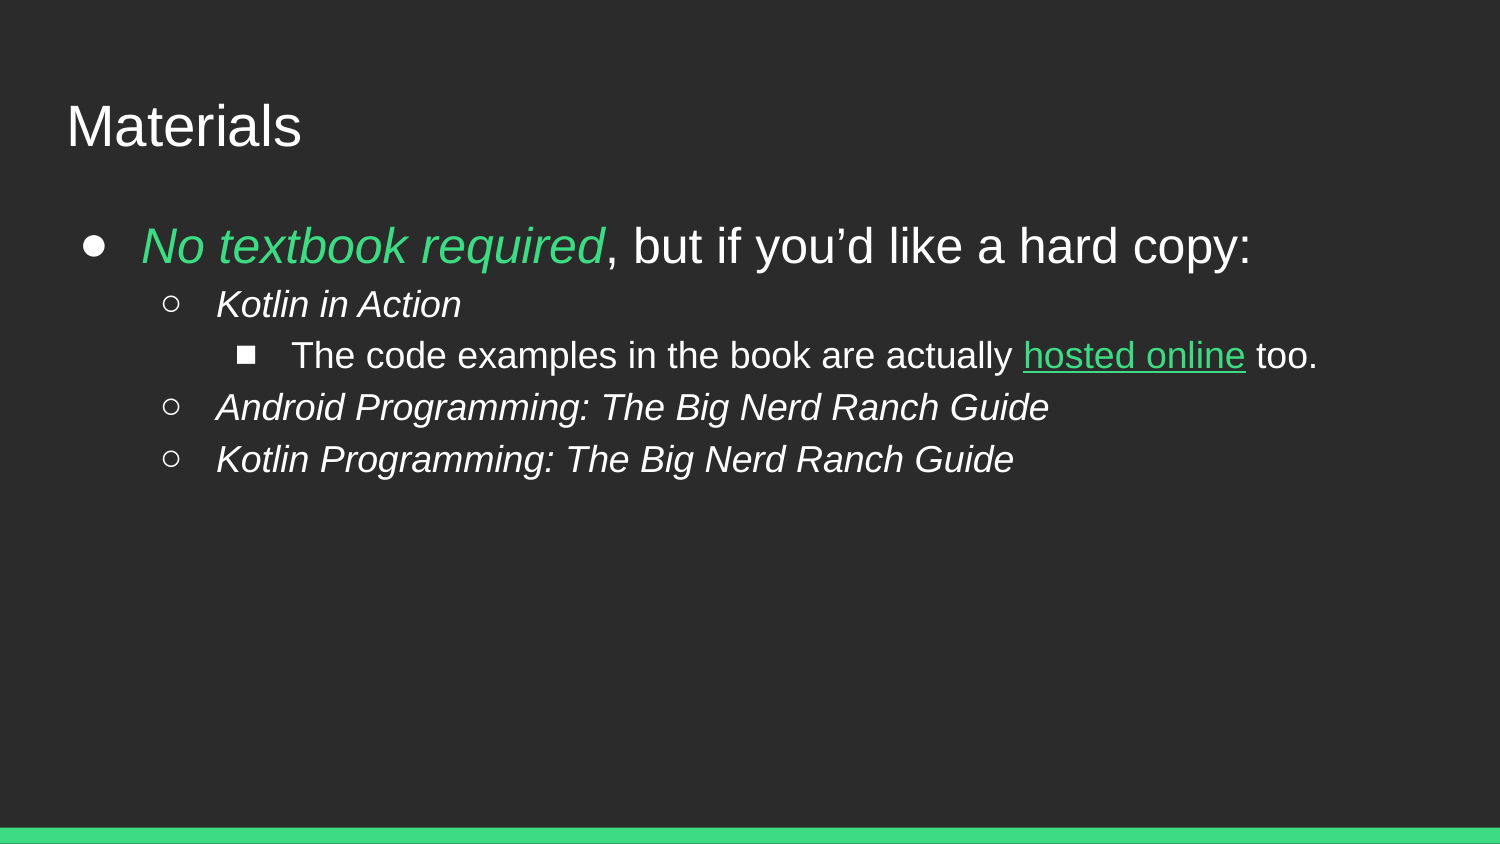

# Materials
No textbook required, but if you’d like a hard copy:
Kotlin in Action
The code examples in the book are actually hosted online too.
Android Programming: The Big Nerd Ranch Guide
Kotlin Programming: The Big Nerd Ranch Guide